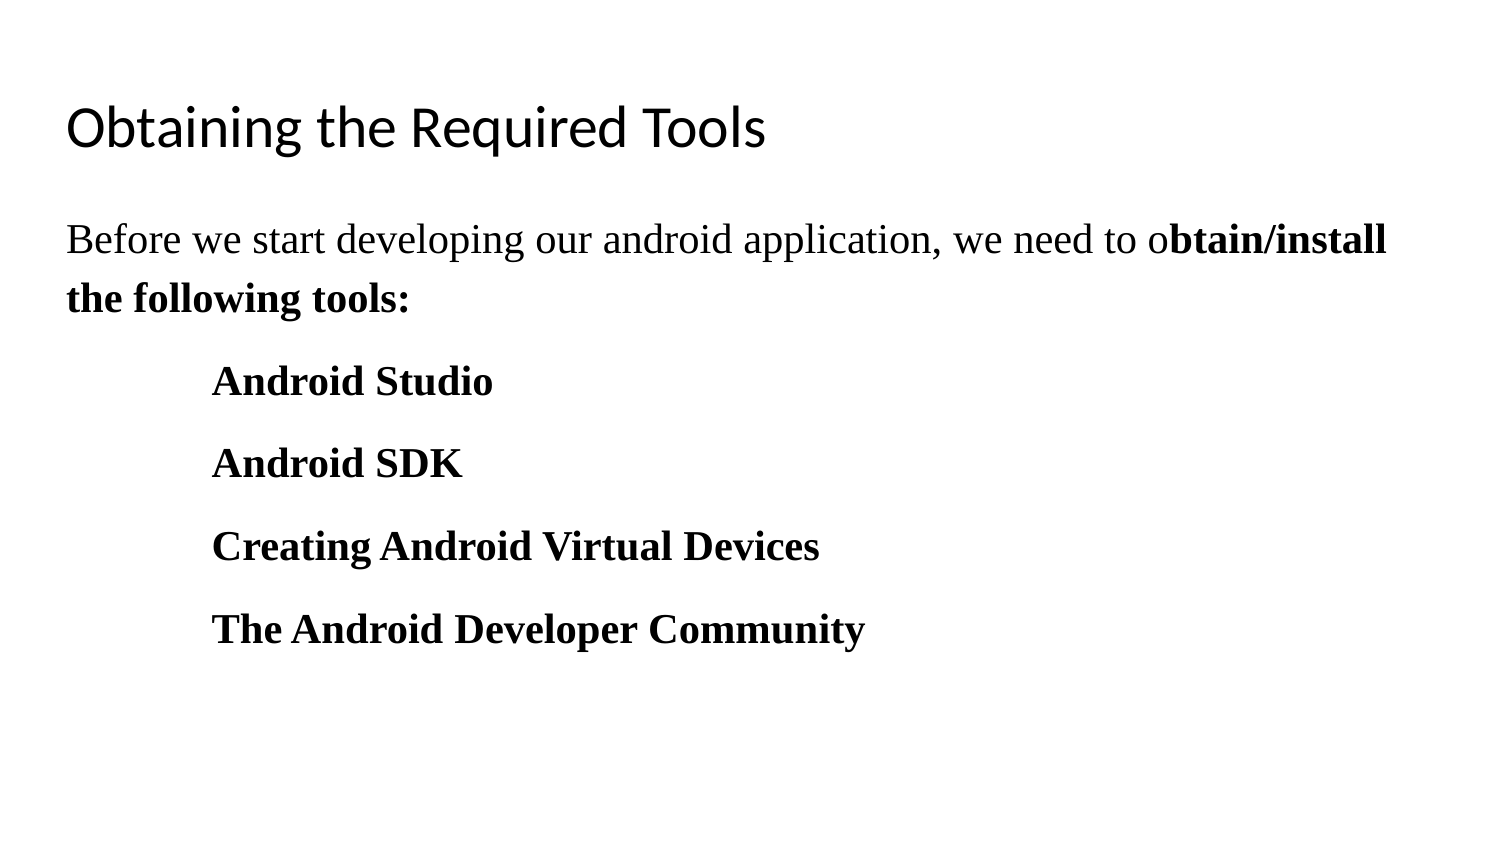

# Obtaining the Required Tools
Before we start developing our android application, we need to obtain/install the following tools:
	Android Studio
	Android SDK
	Creating Android Virtual Devices
	The Android Developer Community